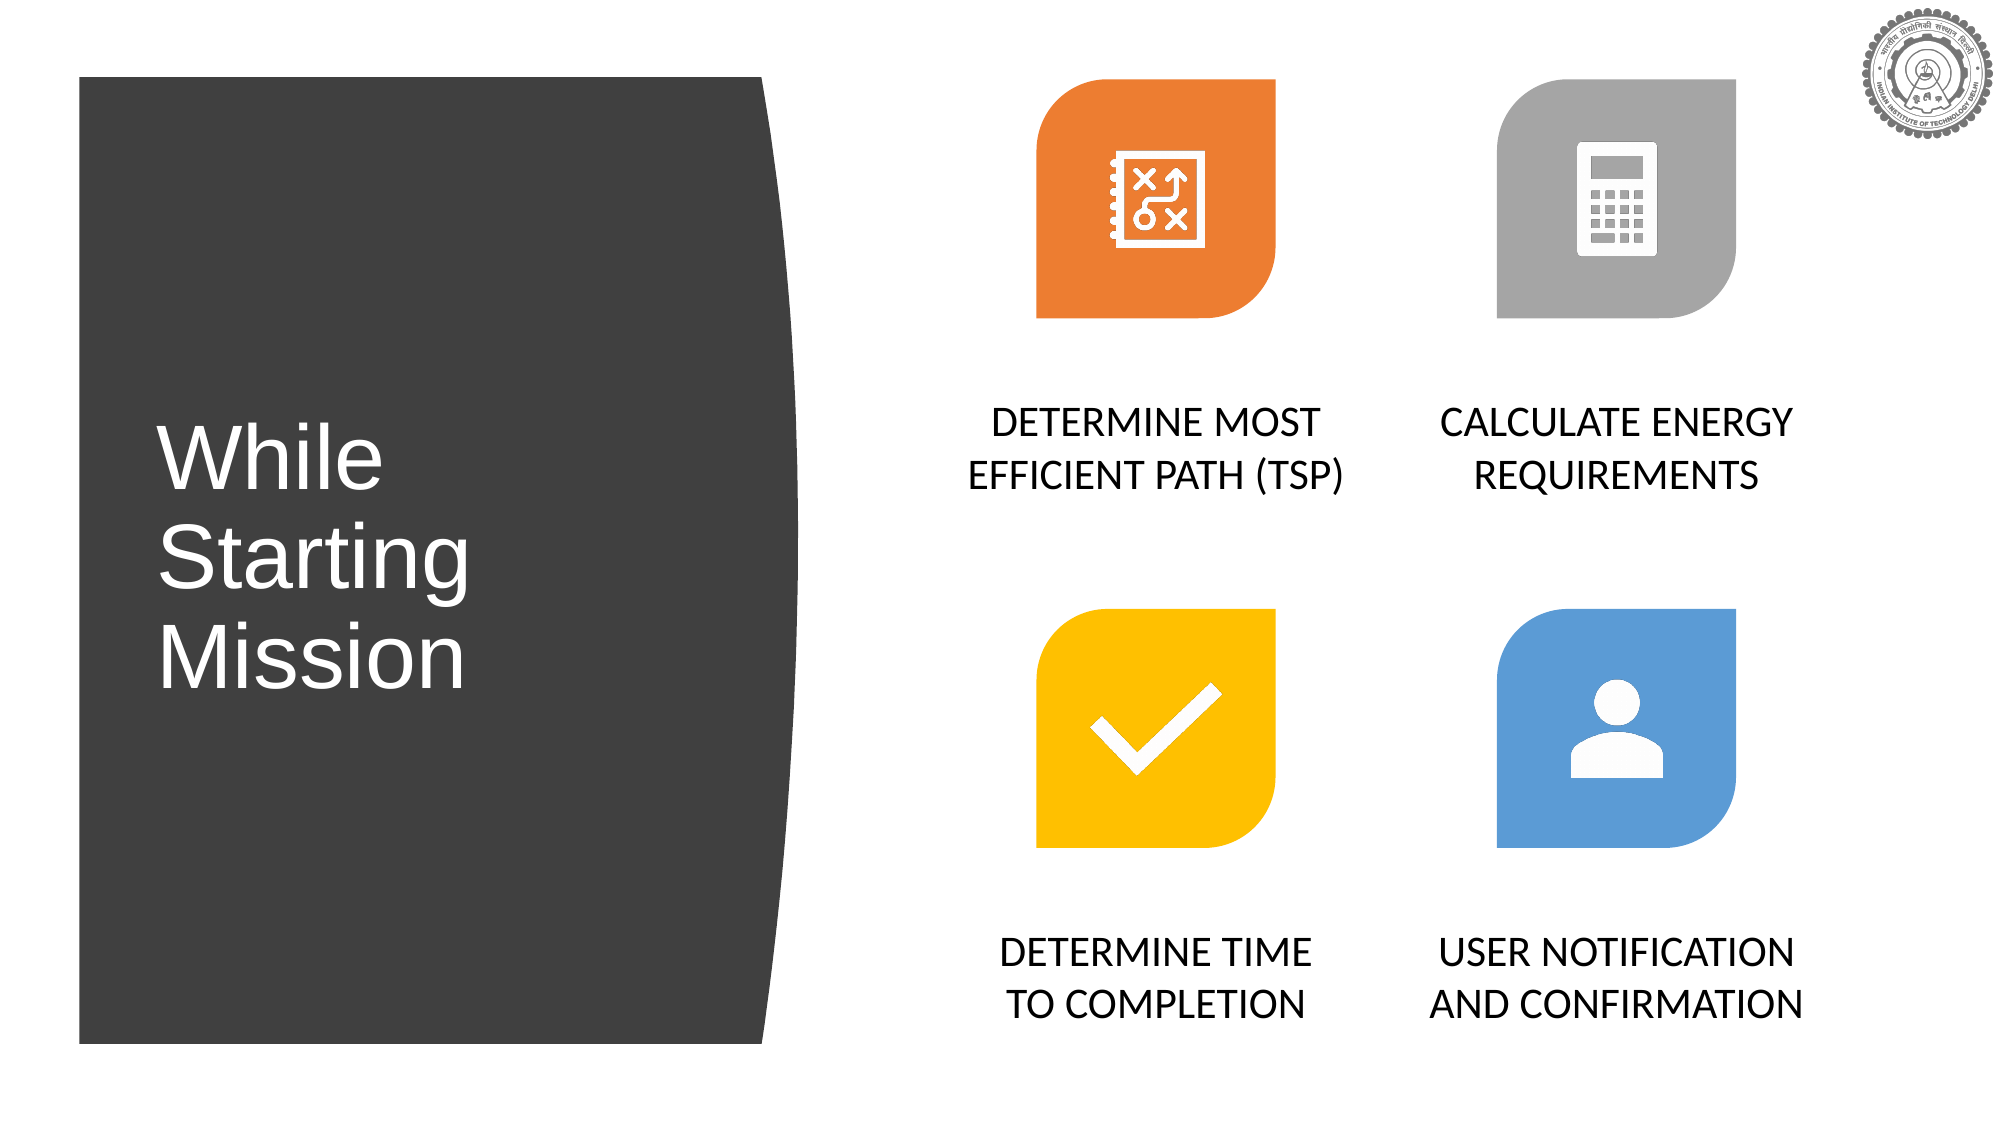

Determine most efficient path (TSP)
Calculate energy requirements
Determine time to completion
User notification and confirmation

# While Starting Mission